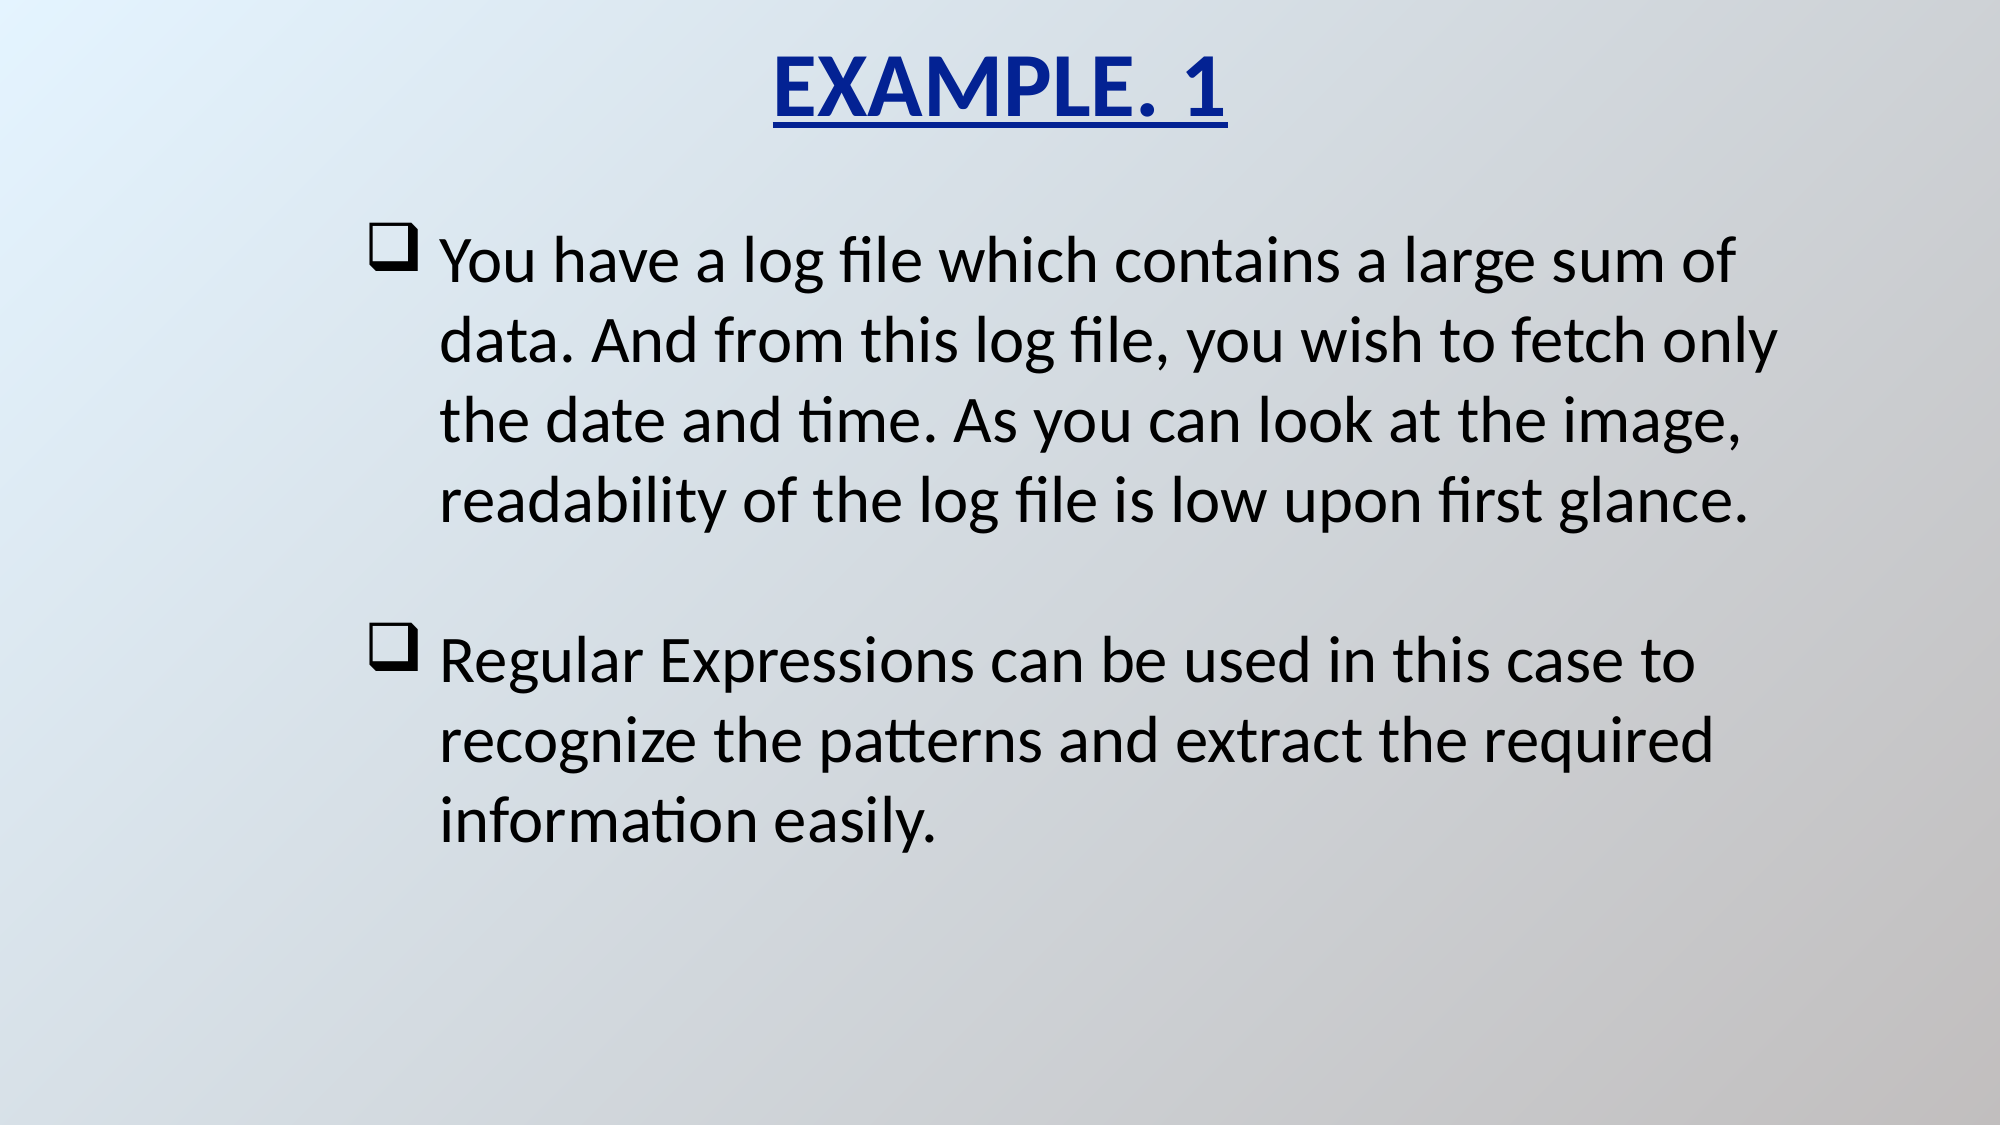

EXAMPLE. 1
You have a log file which contains a large sum of data. And from this log file, you wish to fetch only the date and time. As you can look at the image, readability of the log file is low upon first glance.

Regular Expressions can be used in this case to recognize the patterns and extract the required information easily.